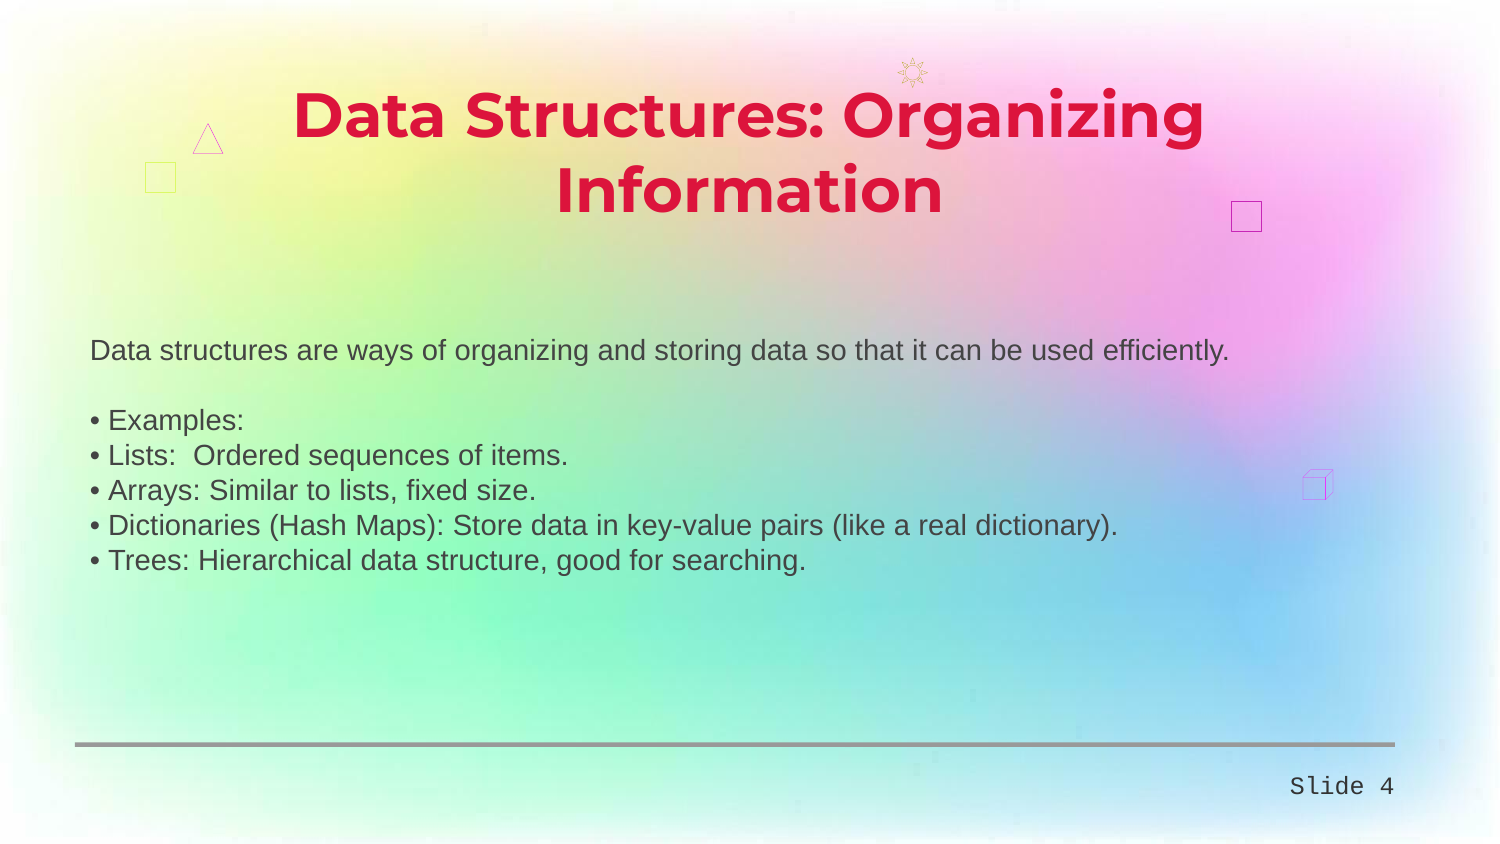

Data Structures: Organizing Information

Data structures are ways of organizing and storing data so that it can be used efficiently.

• Examples:
• Lists:  Ordered sequences of items.
• Arrays: Similar to lists, fixed size.
• Dictionaries (Hash Maps): Store data in key-value pairs (like a real dictionary).
• Trees: Hierarchical data structure, good for searching.

Slide 4